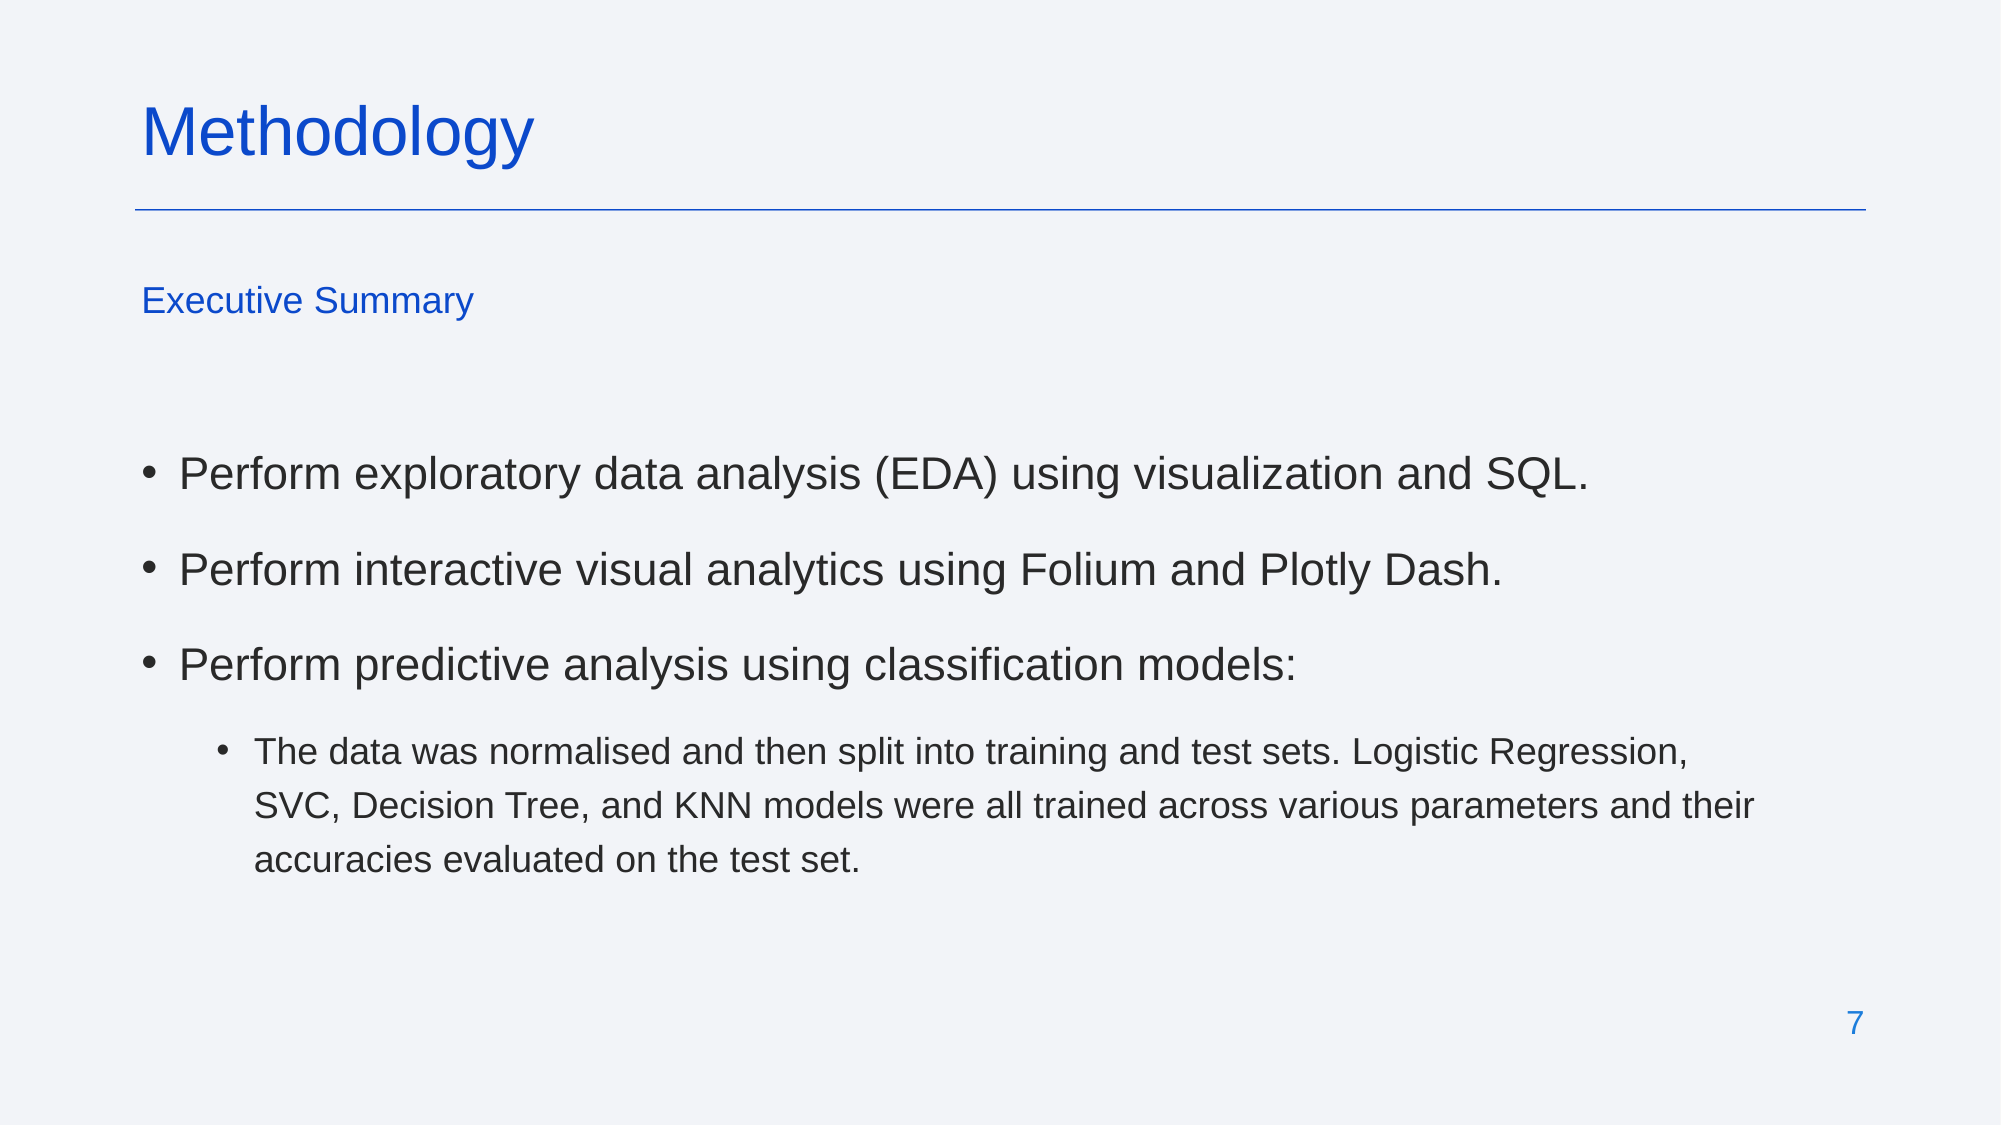

Methodology
Executive Summary

Perform exploratory data analysis (EDA) using visualization and SQL.
Perform interactive visual analytics using Folium and Plotly Dash.
Perform predictive analysis using classification models:
The data was normalised and then split into training and test sets. Logistic Regression, SVC, Decision Tree, and KNN models were all trained across various parameters and their accuracies evaluated on the test set.

7